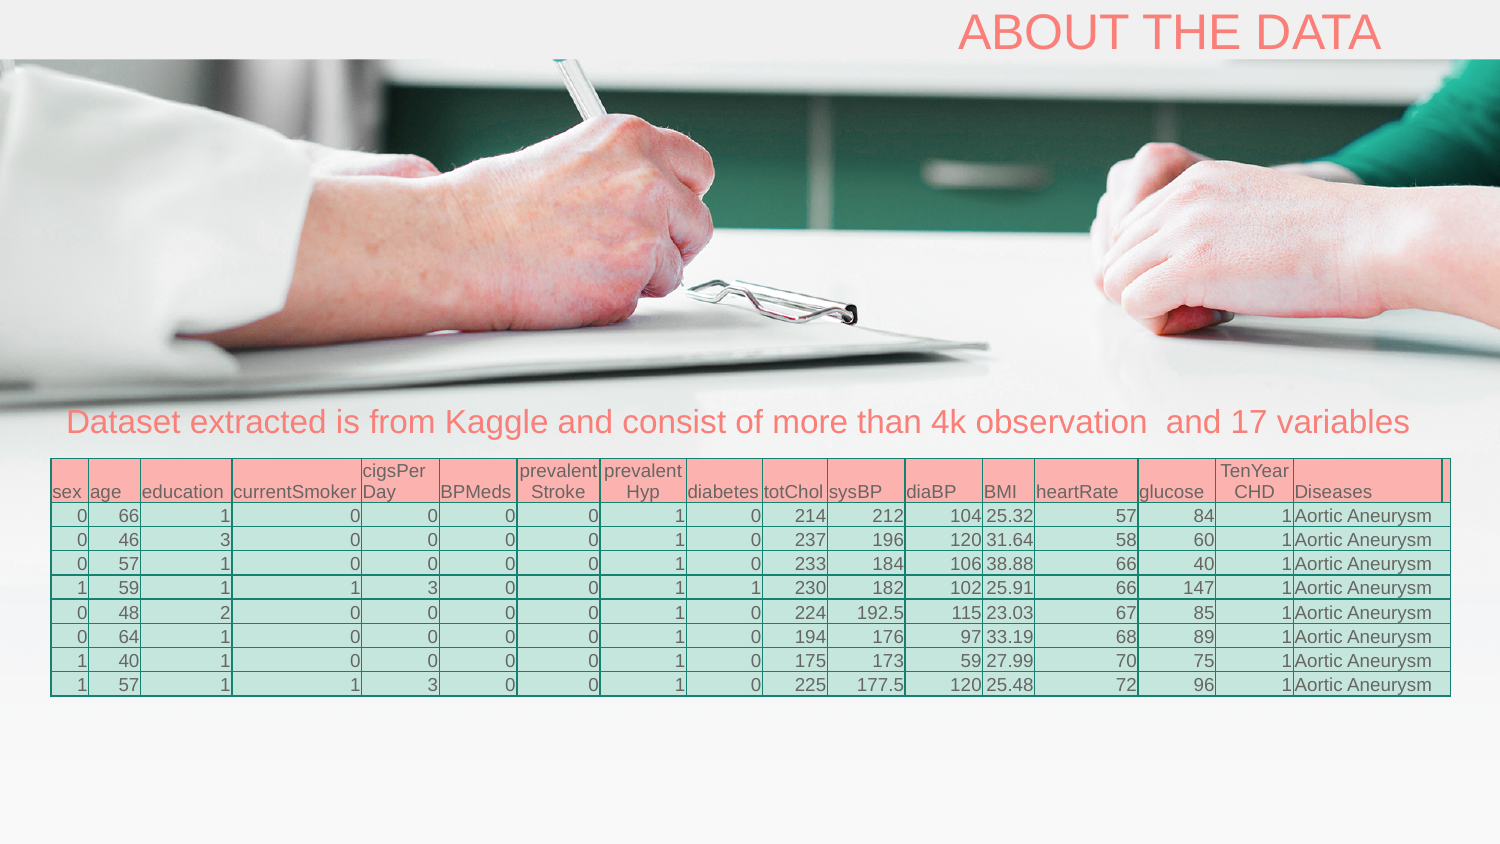

# ABOUT THE DATA
Dataset extracted is from Kaggle and consist of more than 4k observation  and 17 variables

| sex | age | education | currentSmoker | cigsPerDay | BPMeds | prevalent Stroke | prevalentHyp | diabetes | totChol | sysBP | diaBP | BMI | heartRate | glucose | TenYearCHD | Diseases |  |
| --- | --- | --- | --- | --- | --- | --- | --- | --- | --- | --- | --- | --- | --- | --- | --- | --- | --- |
| 0 | 66 | 1 | 0 | 0 | 0 | 0 | 1 | 0 | 214 | 212 | 104 | 25.32 | 57 | 84 | 1 | Aortic Aneurysm |  |
| 0 | 46 | 3 | 0 | 0 | 0 | 0 | 1 | 0 | 237 | 196 | 120 | 31.64 | 58 | 60 | 1 | Aortic Aneurysm |  |
| 0 | 57 | 1 | 0 | 0 | 0 | 0 | 1 | 0 | 233 | 184 | 106 | 38.88 | 66 | 40 | 1 | Aortic Aneurysm |  |
| 1 | 59 | 1 | 1 | 3 | 0 | 0 | 1 | 1 | 230 | 182 | 102 | 25.91 | 66 | 147 | 1 | Aortic Aneurysm |  |
| 0 | 48 | 2 | 0 | 0 | 0 | 0 | 1 | 0 | 224 | 192.5 | 115 | 23.03 | 67 | 85 | 1 | Aortic Aneurysm |  |
| 0 | 64 | 1 | 0 | 0 | 0 | 0 | 1 | 0 | 194 | 176 | 97 | 33.19 | 68 | 89 | 1 | Aortic Aneurysm |  |
| 1 | 40 | 1 | 0 | 0 | 0 | 0 | 1 | 0 | 175 | 173 | 59 | 27.99 | 70 | 75 | 1 | Aortic Aneurysm |  |
| 1 | 57 | 1 | 1 | 3 | 0 | 0 | 1 | 0 | 225 | 177.5 | 120 | 25.48 | 72 | 96 | 1 | Aortic Aneurysm |  |